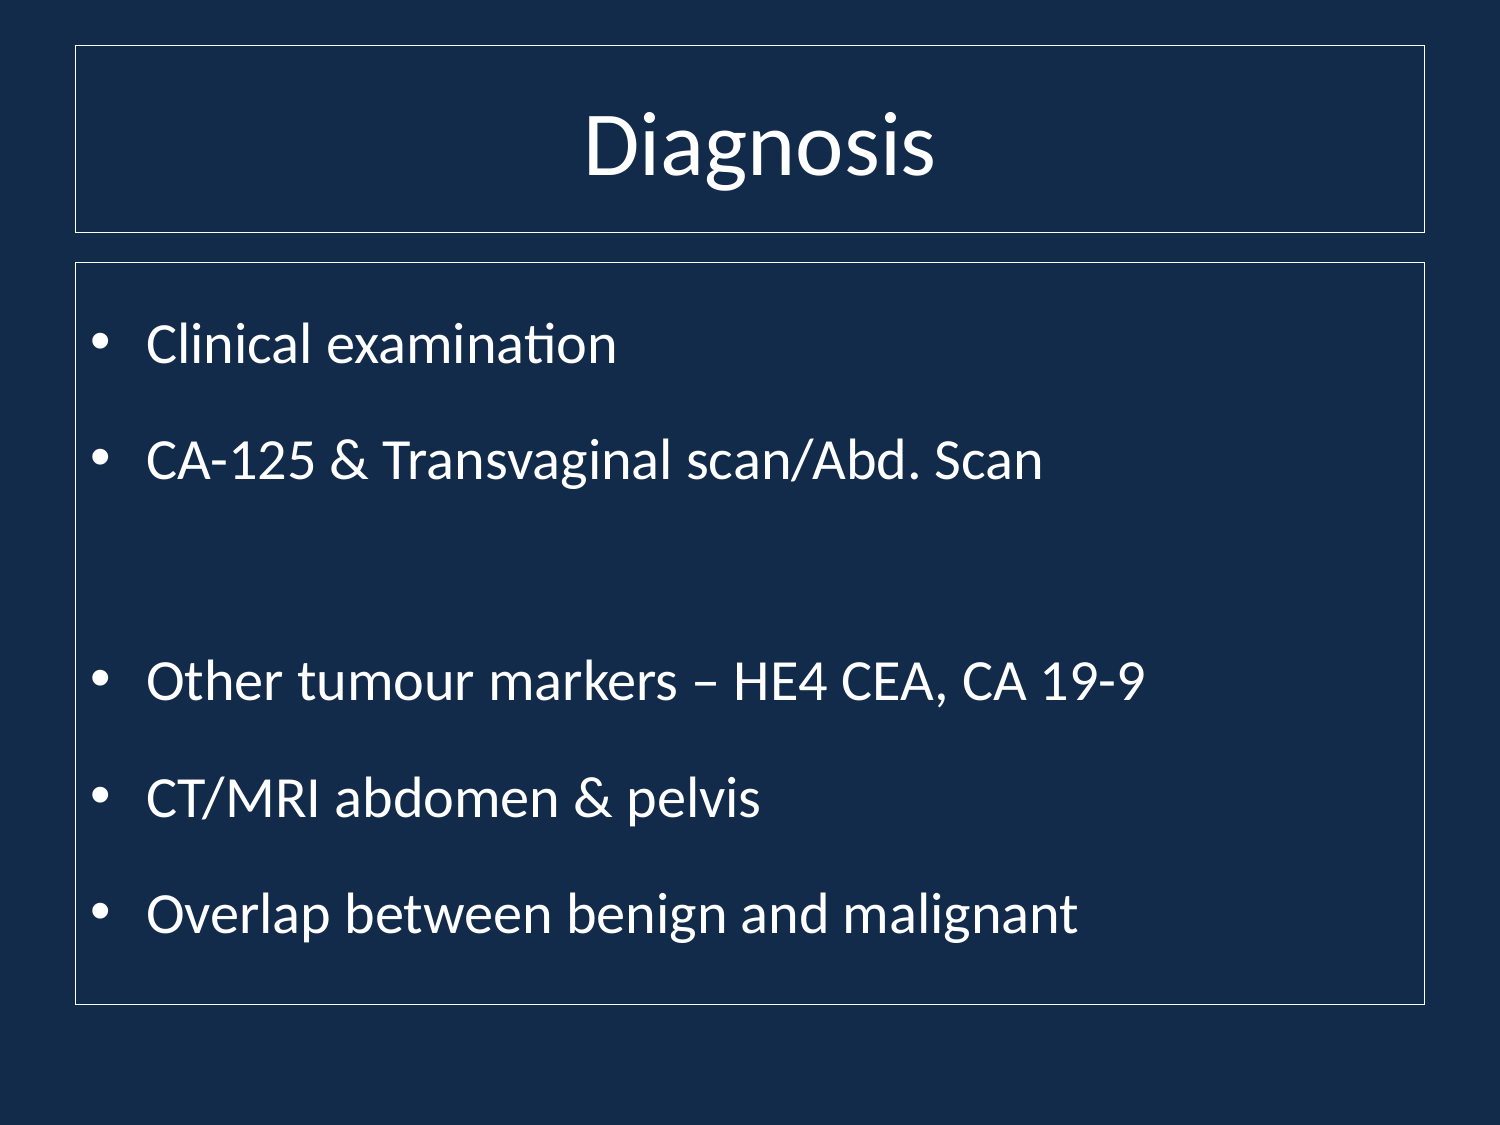

# Diagnosis
Clinical examination
CA-125 & Transvaginal scan/Abd. Scan
Other tumour markers – HE4 CEA, CA 19-9
CT/MRI abdomen & pelvis
Overlap between benign and malignant